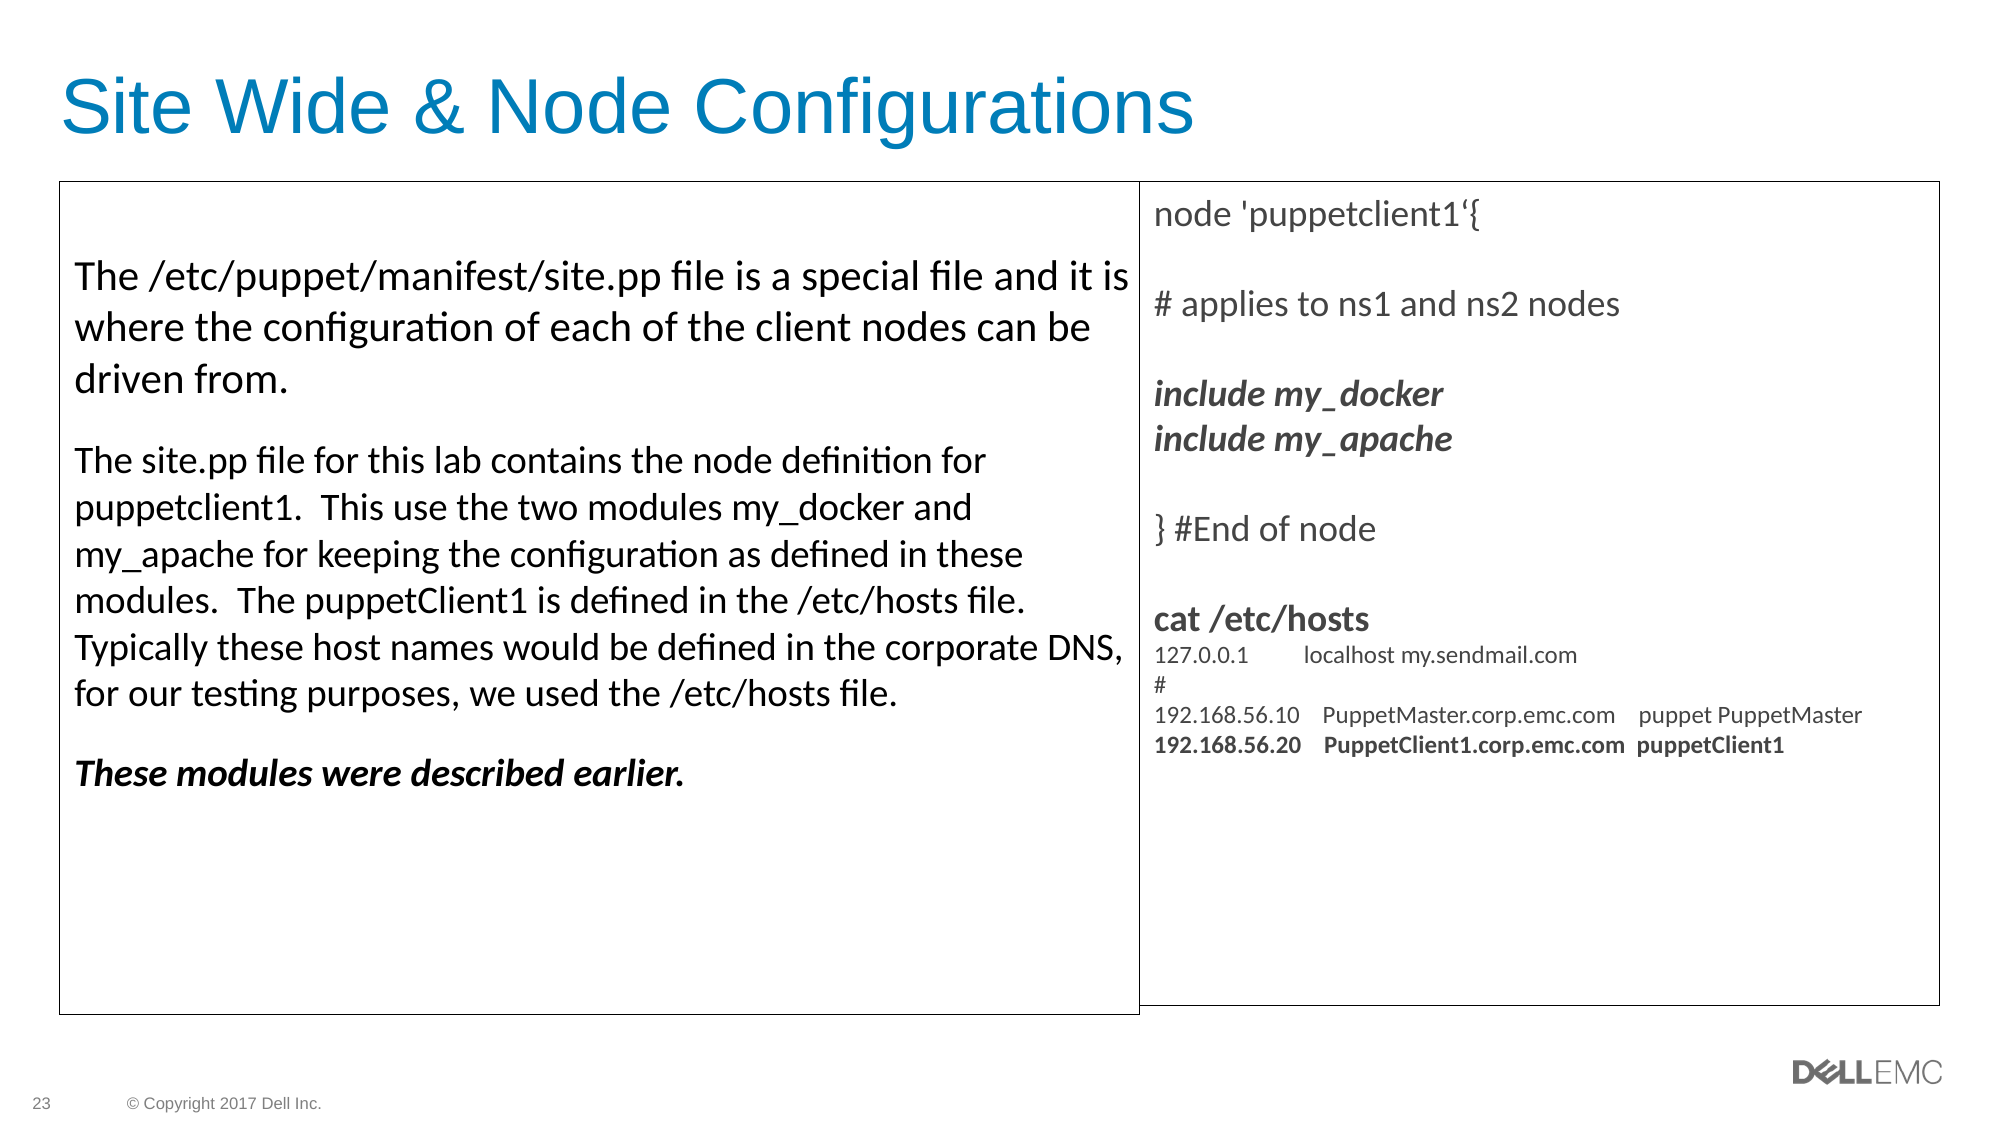

# Site Wide & Node Configurations

The /etc/puppet/manifest/site.pp file is a special file and it is where the configuration of each of the client nodes can be driven from.
The site.pp file for this lab contains the node definition for puppetclient1.  This use the two modules my_docker and my_apache for keeping the configuration as defined in these modules.  The puppetClient1 is defined in the /etc/hosts file.  Typically these host names would be defined in the corporate DNS, for our testing purposes, we used the /etc/hosts file.
These modules were described earlier.
node 'puppetclient1‘{

# applies to ns1 and ns2 nodes

include my_docker
include my_apache

} #End of node

cat /etc/hosts
127.0.0.1	localhost my.sendmail.com
#
192.168.56.10    PuppetMaster.corp.emc.com    puppet PuppetMaster
192.168.56.20    PuppetClient1.corp.emc.com  puppetClient1